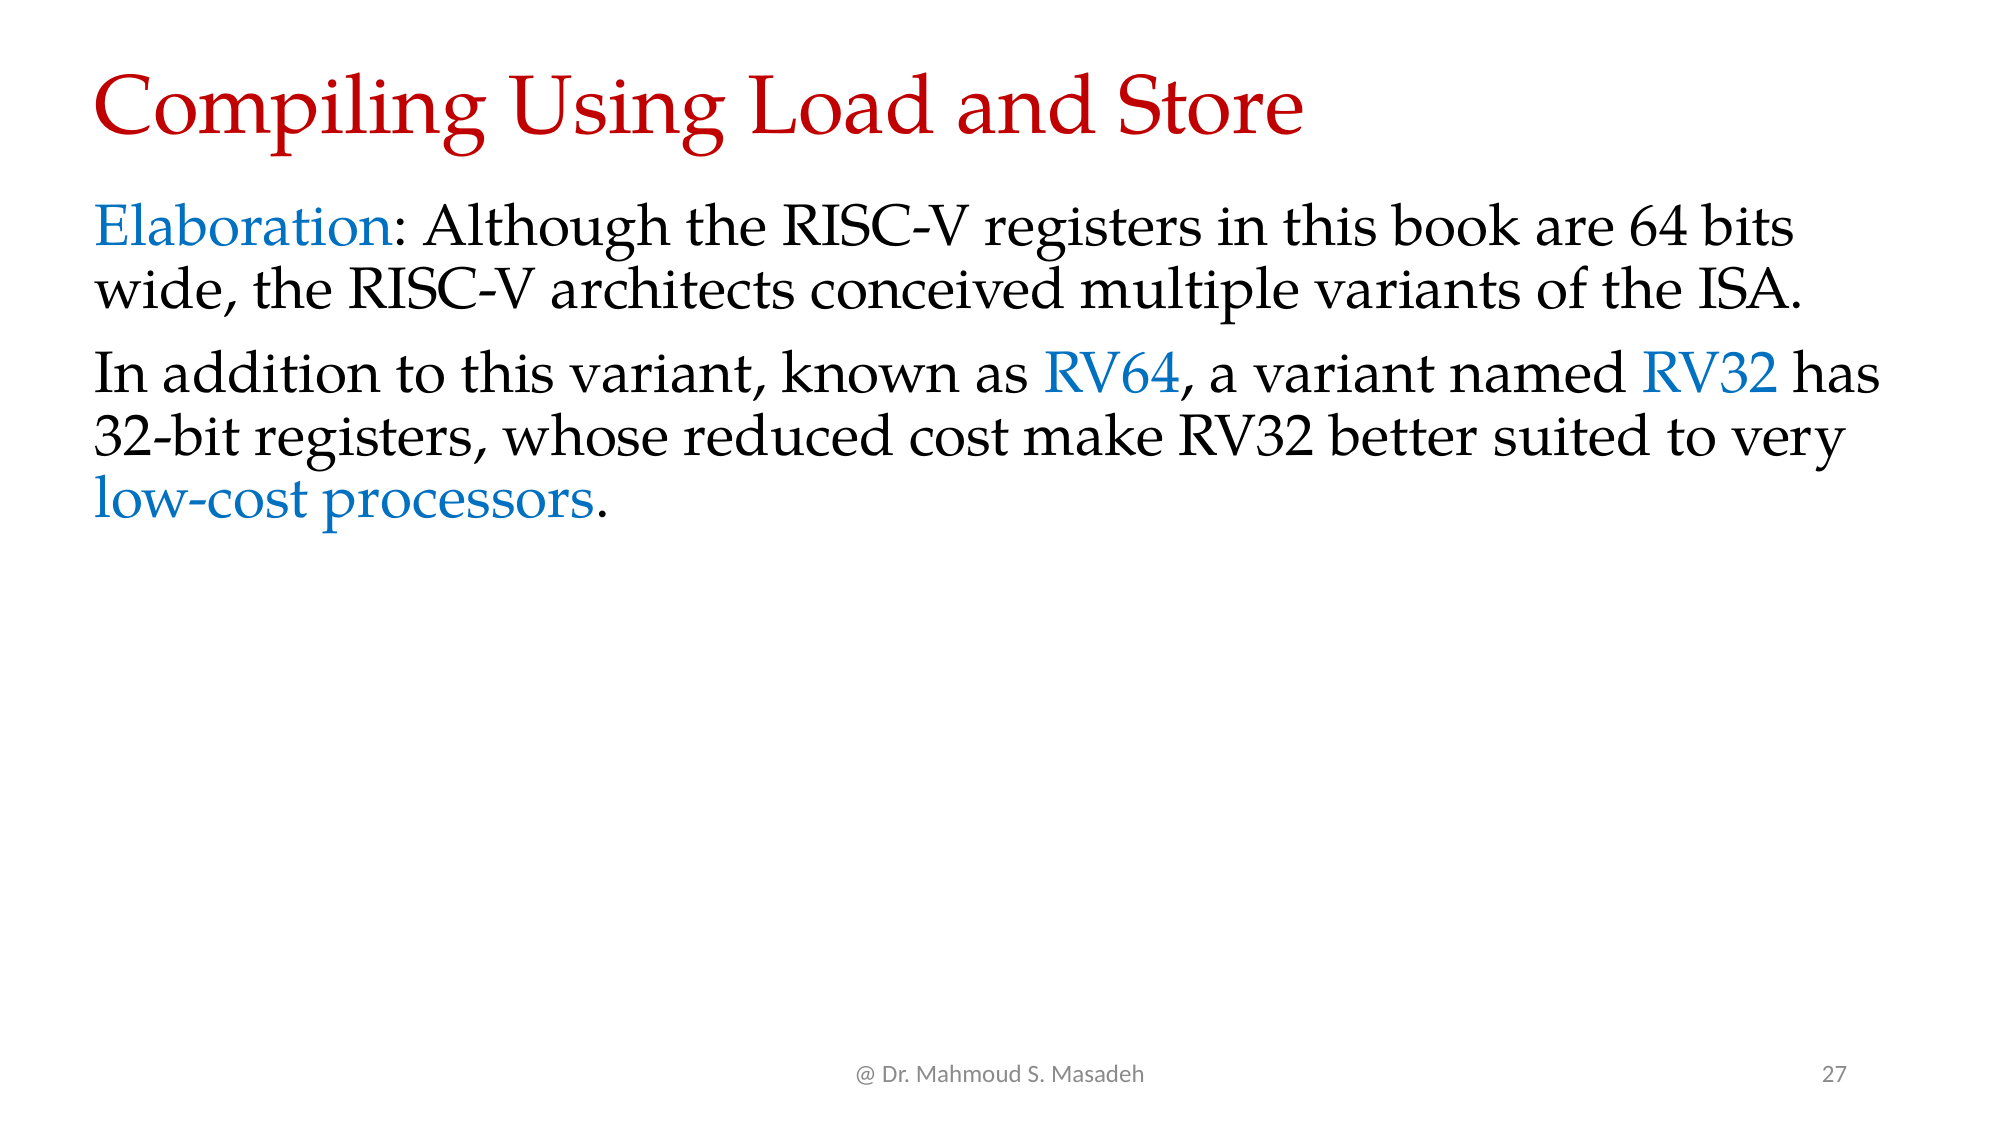

# Compiling Using Load and Store
Elaboration: Although the RISC-V registers in this book are 64 bits wide, the RISC-V architects conceived multiple variants of the ISA.
In addition to this variant, known as RV64, a variant named RV32 has 32-bit registers, whose reduced cost make RV32 better suited to very low-cost processors.
@ Dr. Mahmoud S. Masadeh
27